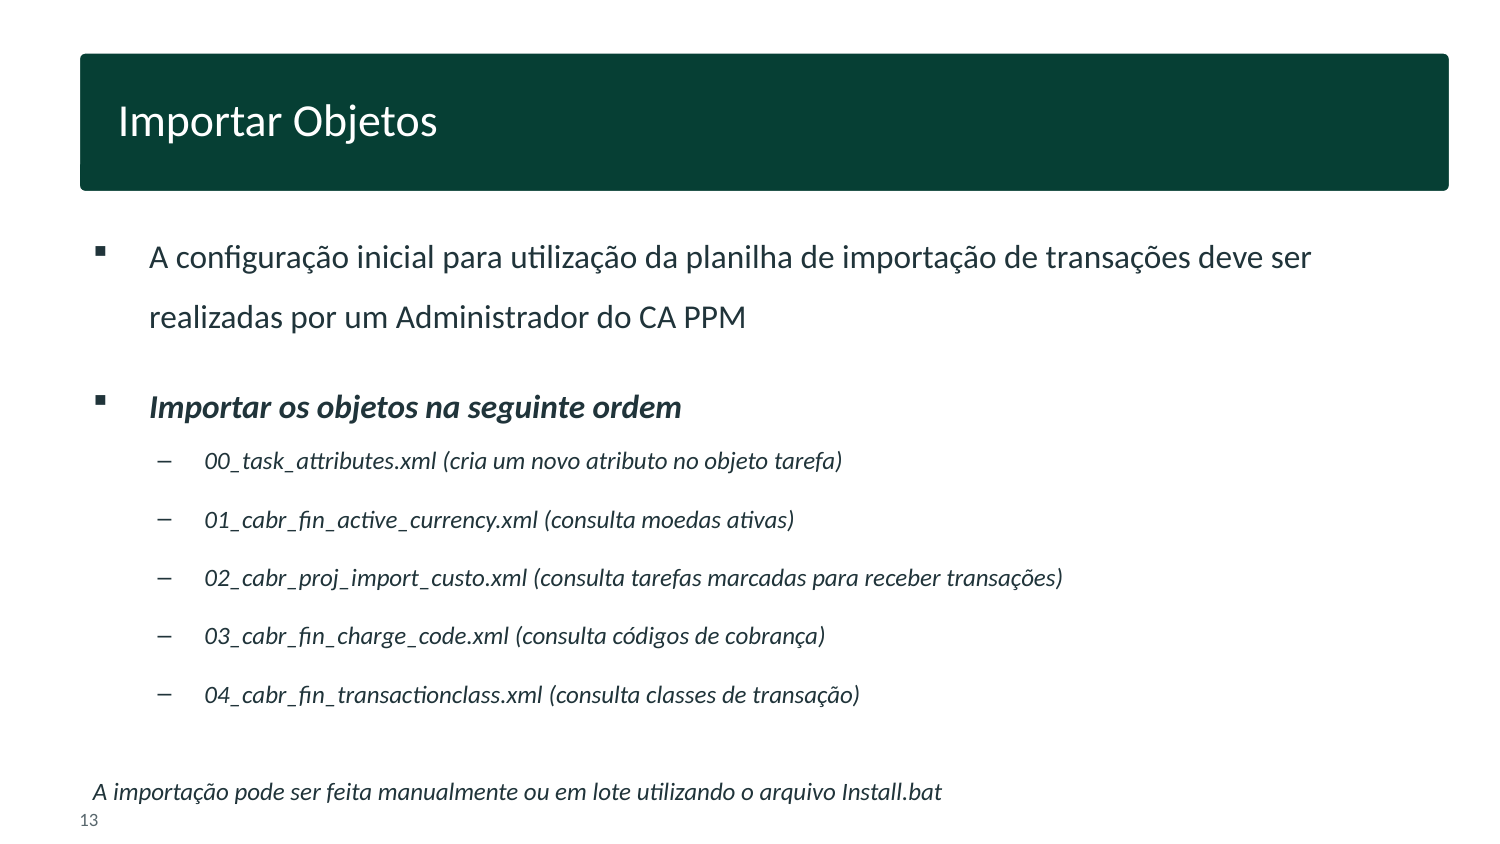

Importar Objetos
A configuração inicial para utilização da planilha de importação de transações deve ser realizadas por um Administrador do CA PPM
Importar os objetos na seguinte ordem
00_task_attributes.xml (cria um novo atributo no objeto tarefa)
01_cabr_fin_active_currency.xml (consulta moedas ativas)
02_cabr_proj_import_custo.xml (consulta tarefas marcadas para receber transações)
03_cabr_fin_charge_code.xml (consulta códigos de cobrança)
04_cabr_fin_transactionclass.xml (consulta classes de transação)
A importação pode ser feita manualmente ou em lote utilizando o arquivo Install.bat